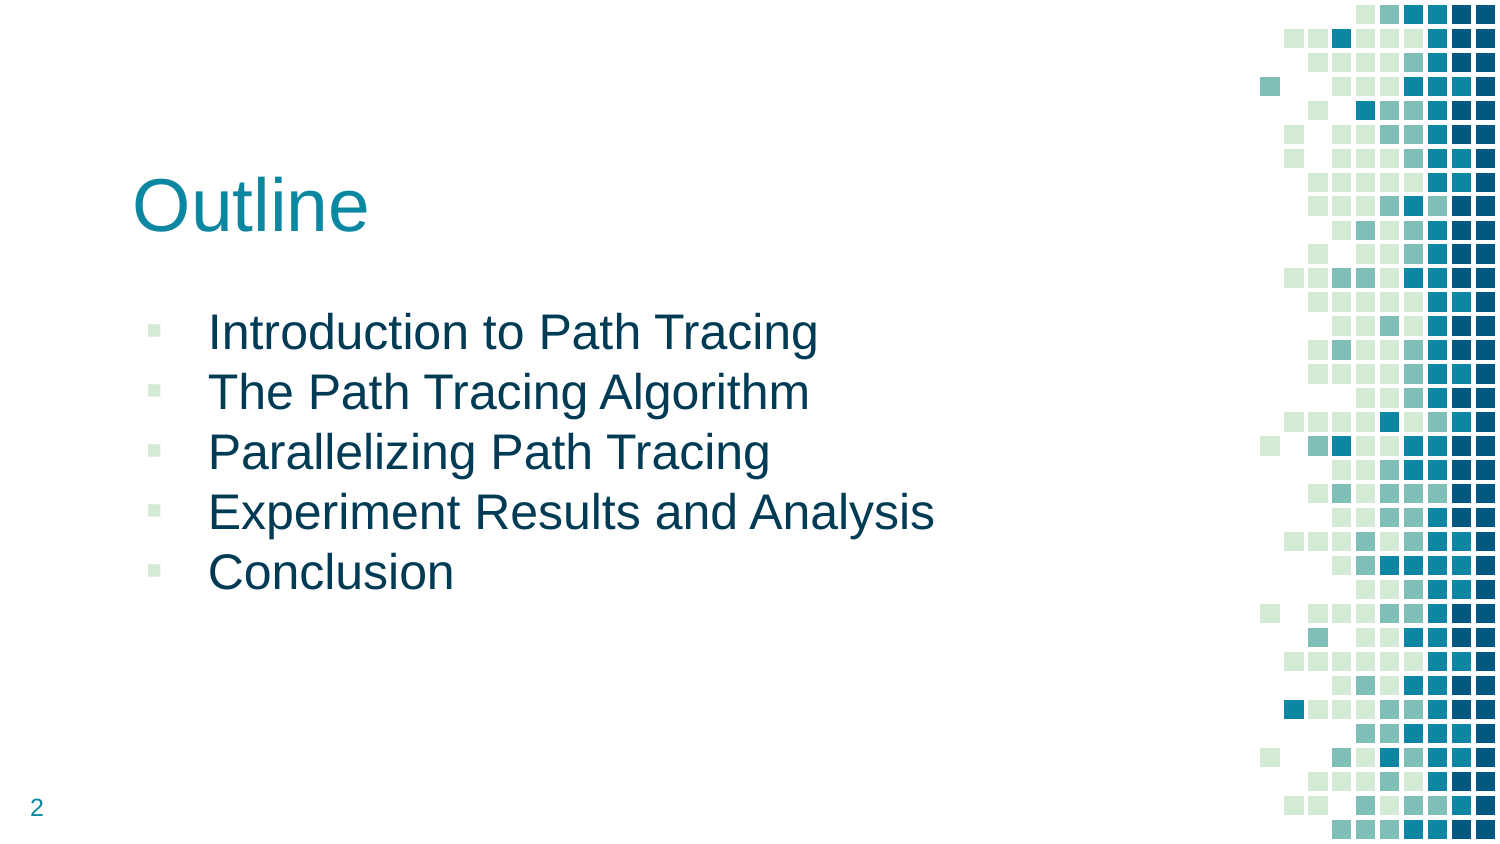

# Outline
Introduction to Path Tracing
The Path Tracing Algorithm
Parallelizing Path Tracing
Experiment Results and Analysis
Conclusion
2